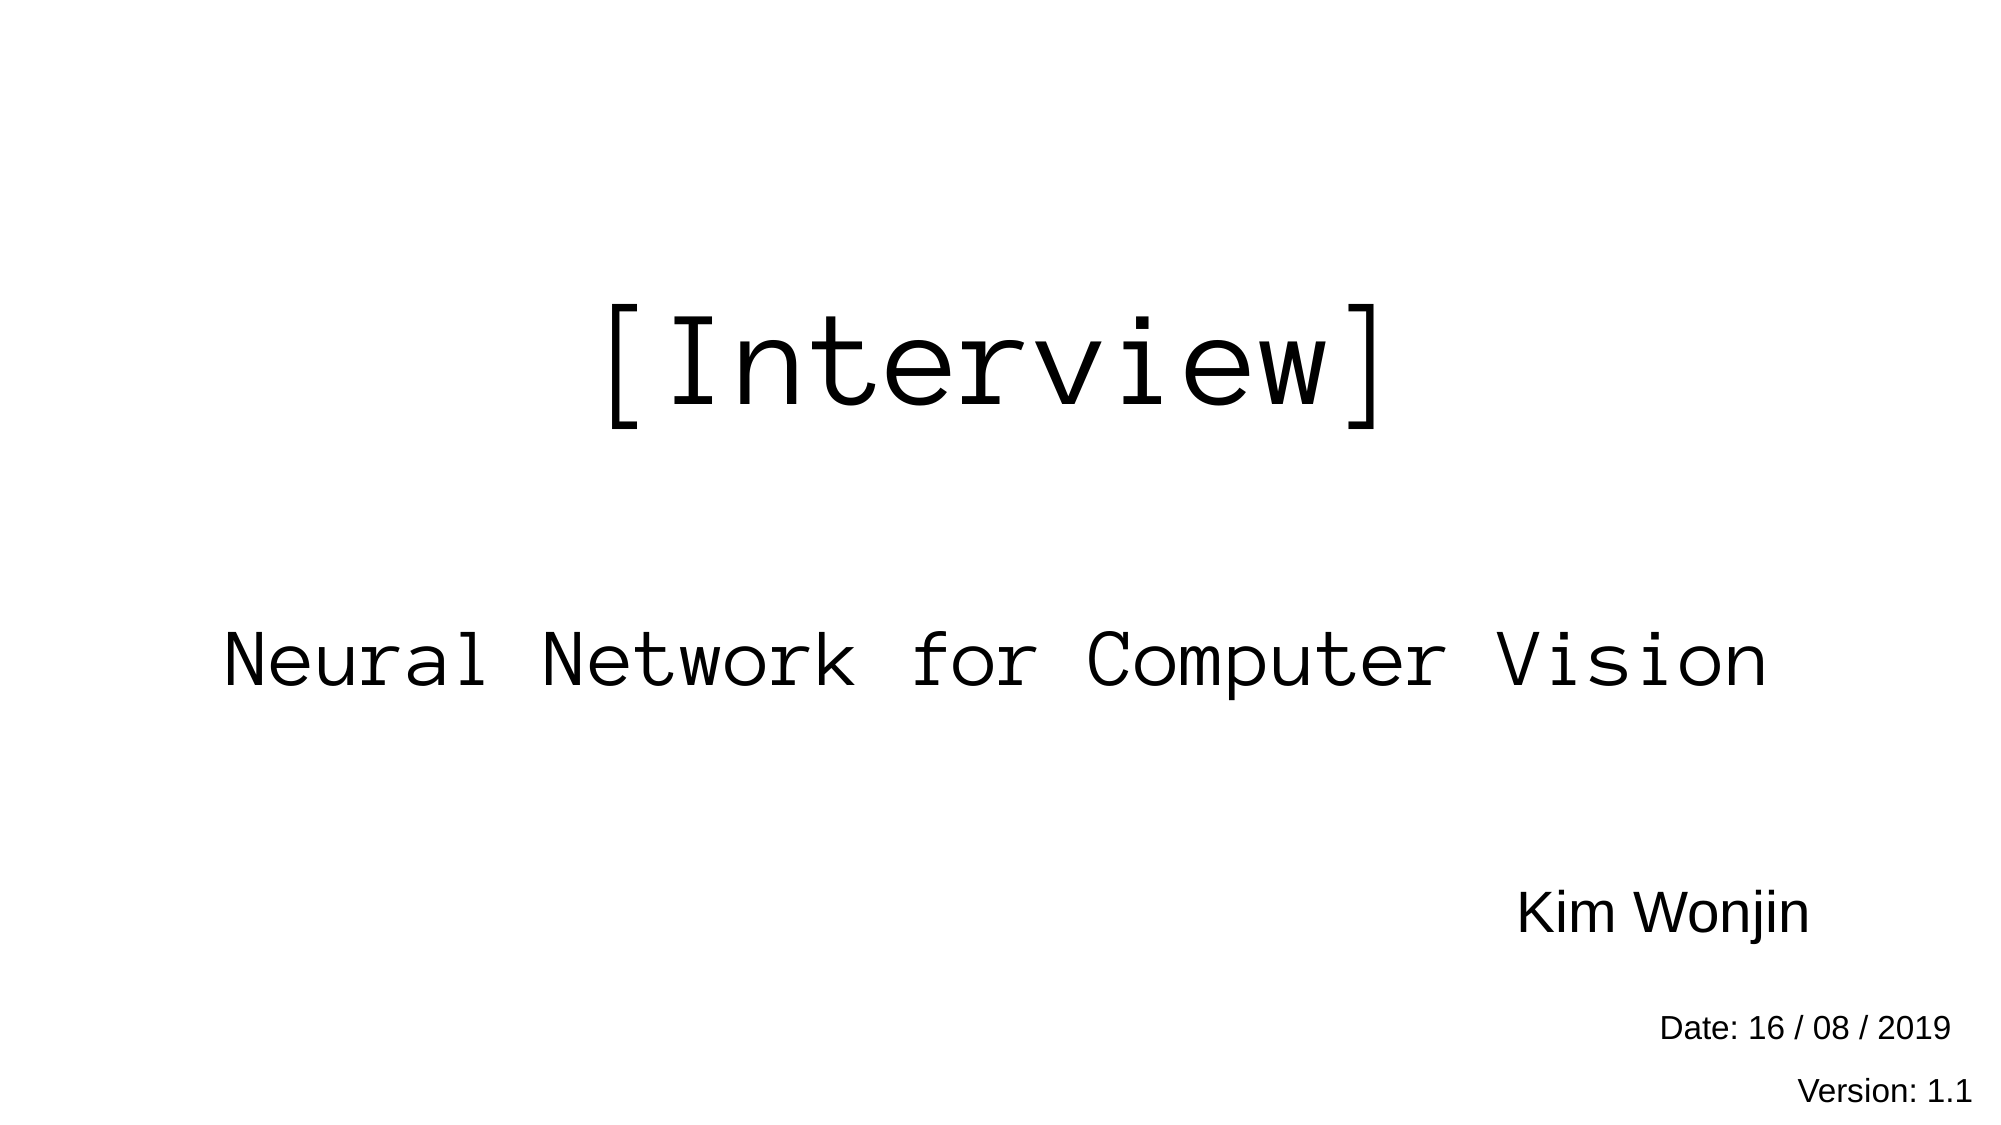

# [Interview] Neural Network for Computer Vision
Kim Wonjin
Date: 16 / 08 / 2019
Version: 1.1